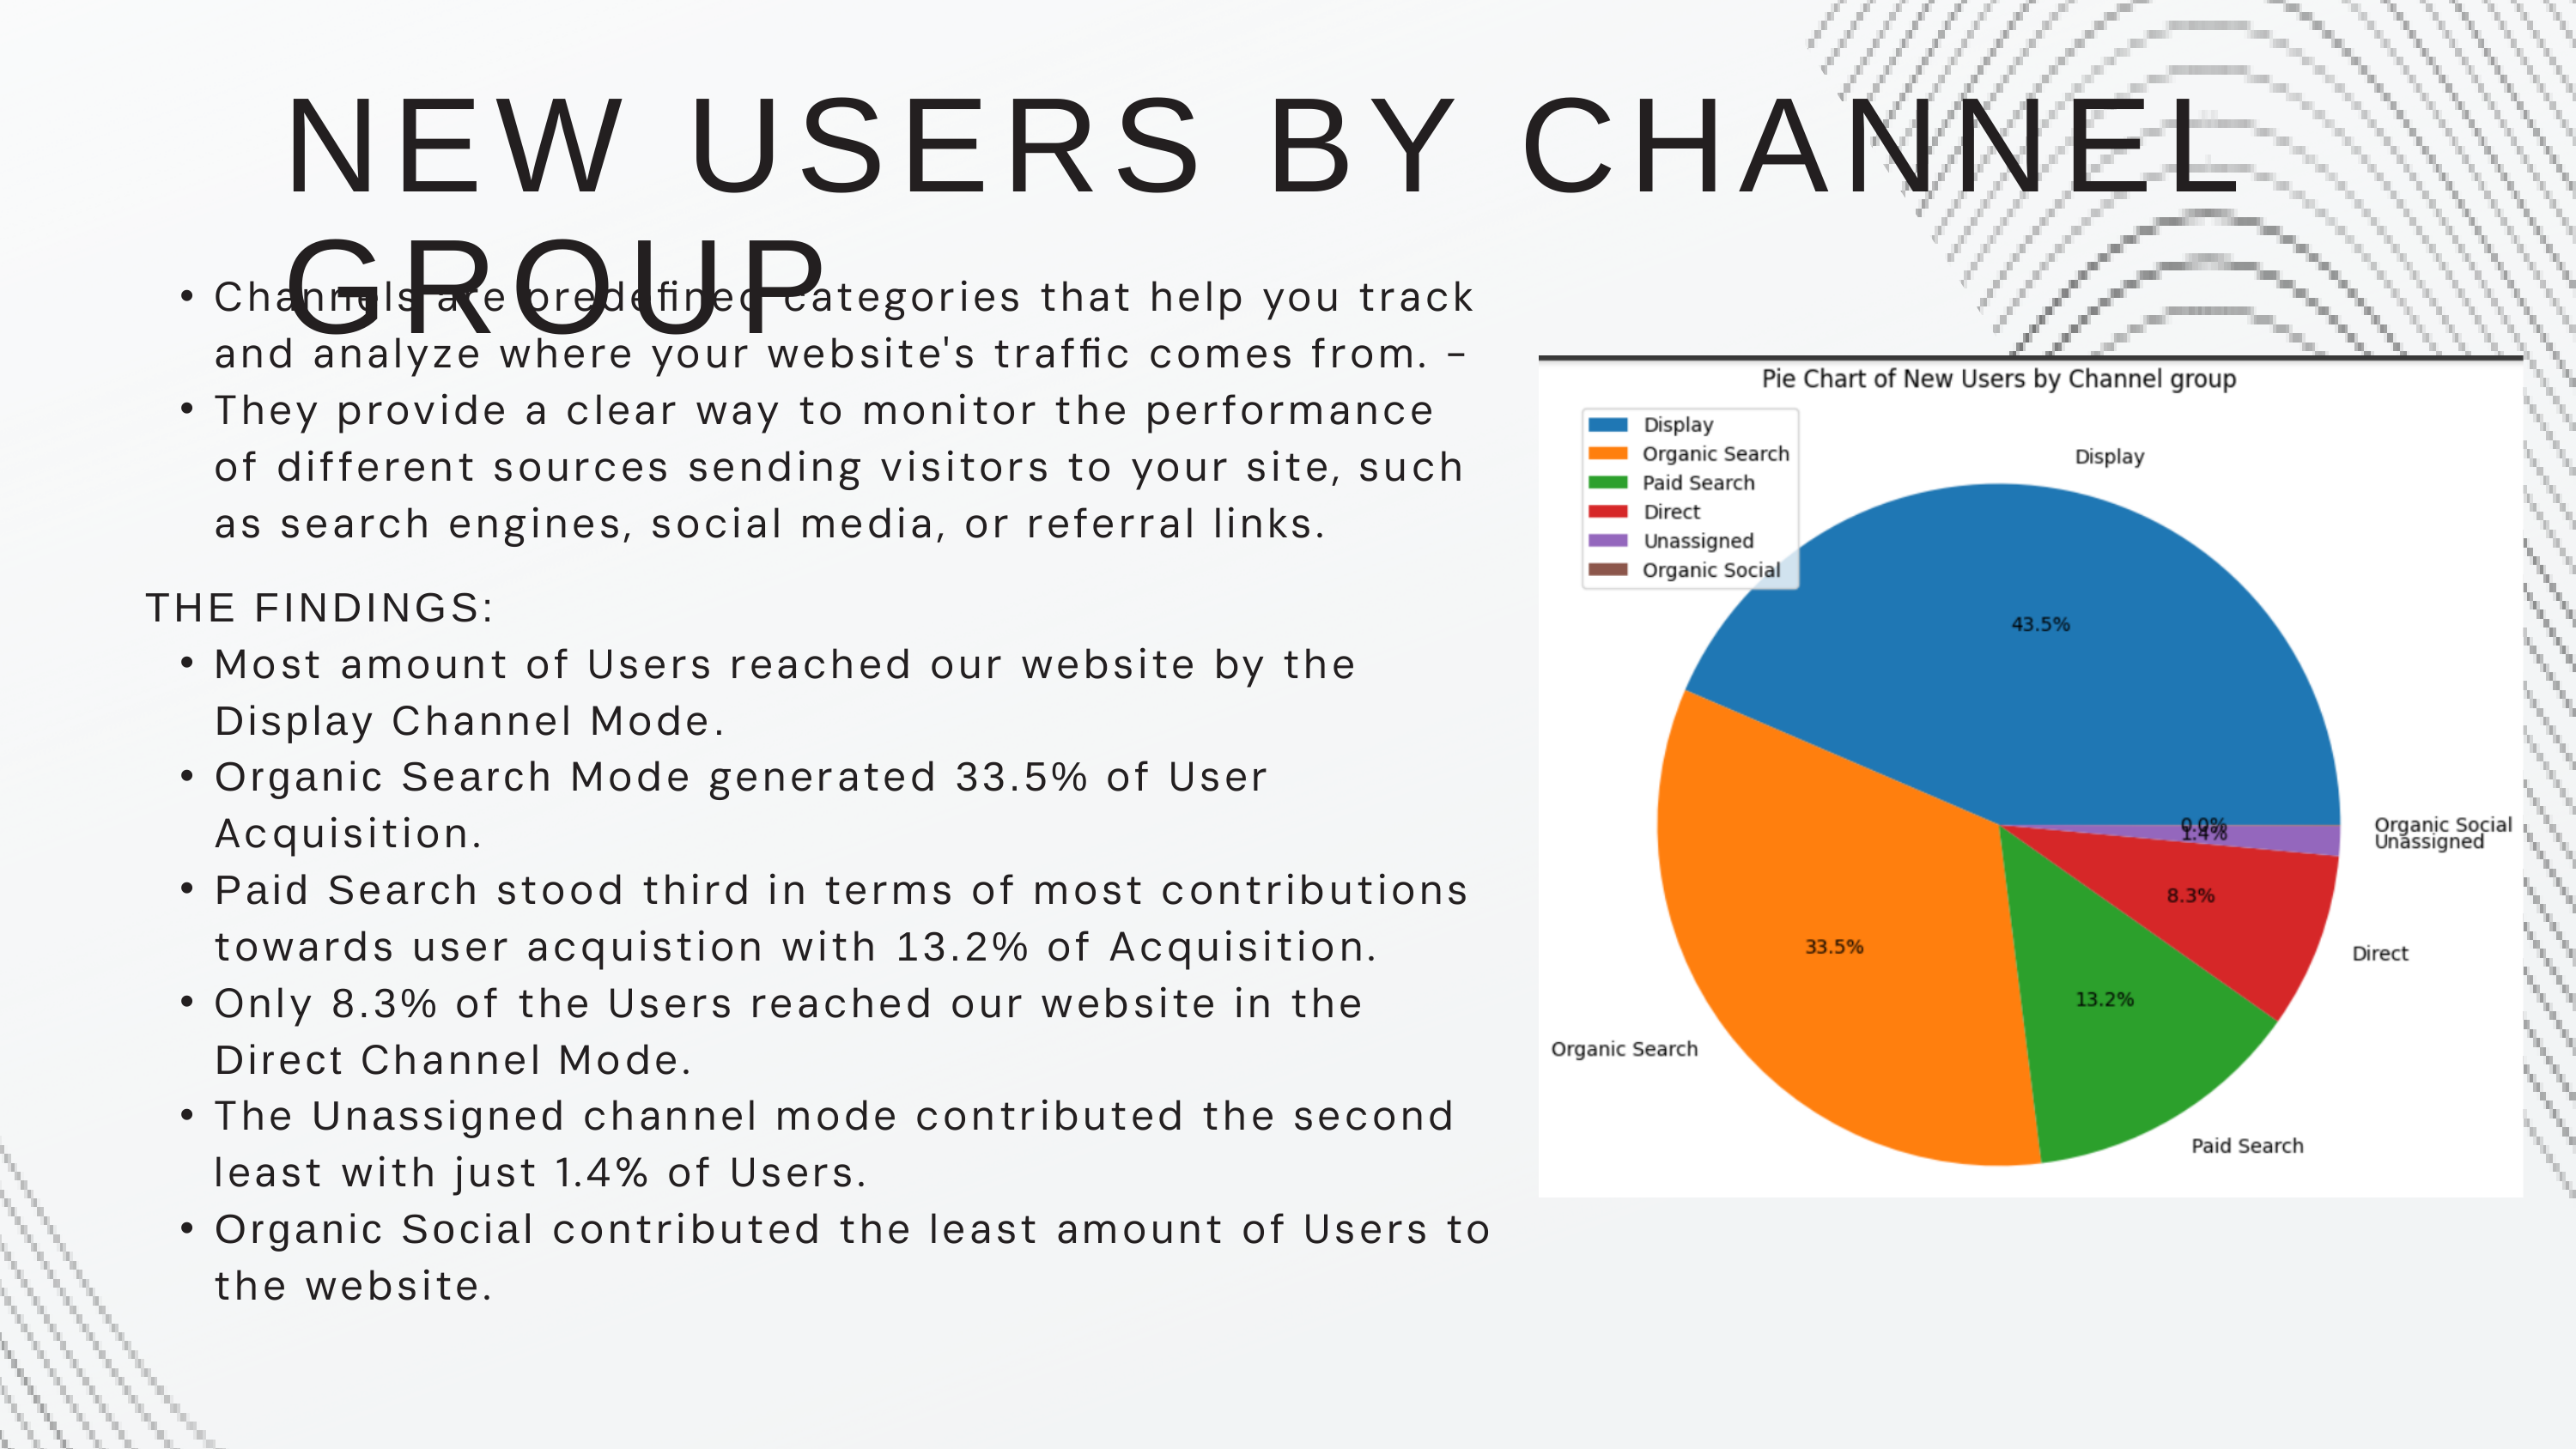

NEW USERS BY CHANNEL GROUP

Channels are predefined categories that help you track and analyze where your website's traffic comes from. -
They provide a clear way to monitor the performance of different sources sending visitors to your site, such as search engines, social media, or referral links.

THE FINDINGS:
Most amount of Users reached our website by the Display Channel Mode.
Organic Search Mode generated 33.5% of User Acquisition.
Paid Search stood third in terms of most contributions towards user acquistion with 13.2% of Acquisition.
Only 8.3% of the Users reached our website in the Direct Channel Mode.
The Unassigned channel mode contributed the second least with just 1.4% of Users.
Organic Social contributed the least amount of Users to the website.